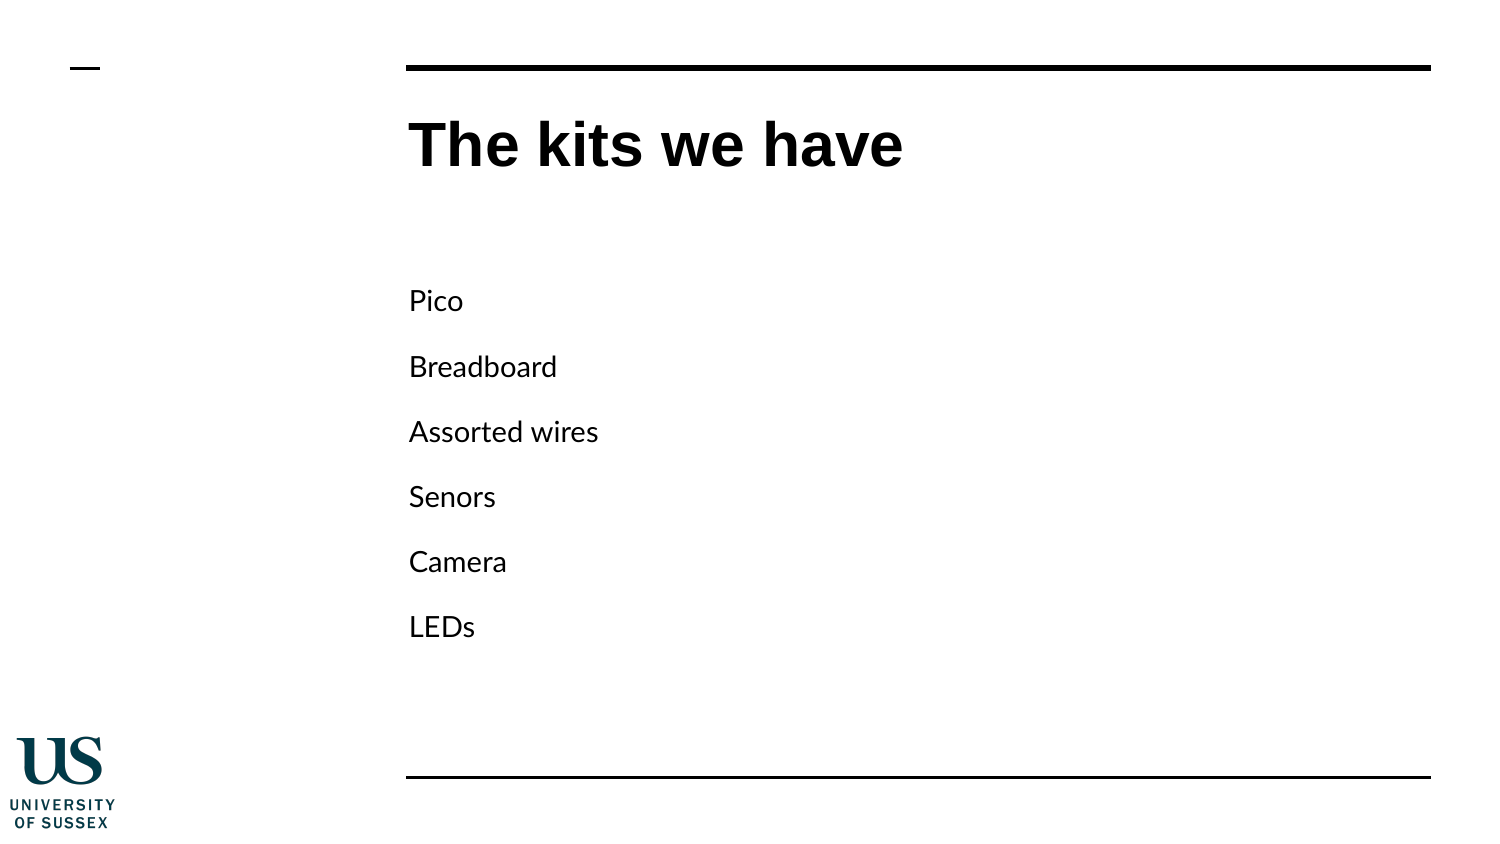

# The kits we have
Pico
Breadboard
Assorted wires
Senors
Camera
LEDs